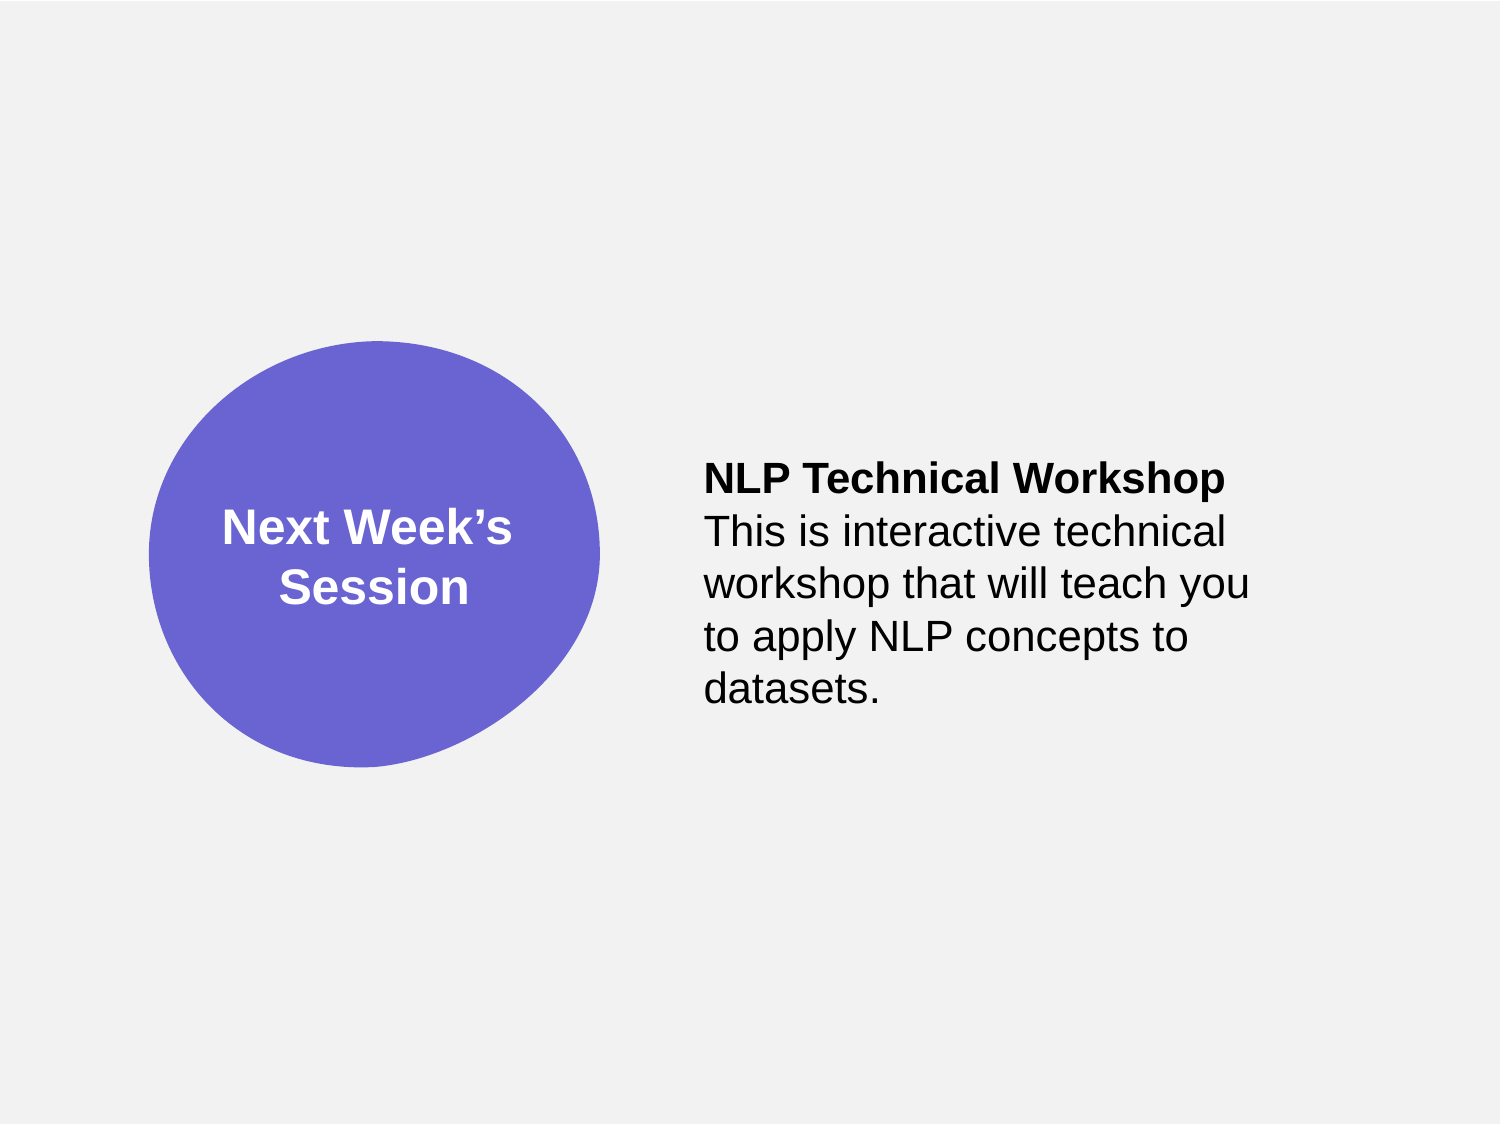

Next Week’s
Session
NLP Technical Workshop
This is interactive technical workshop that will teach you to apply NLP concepts to datasets.